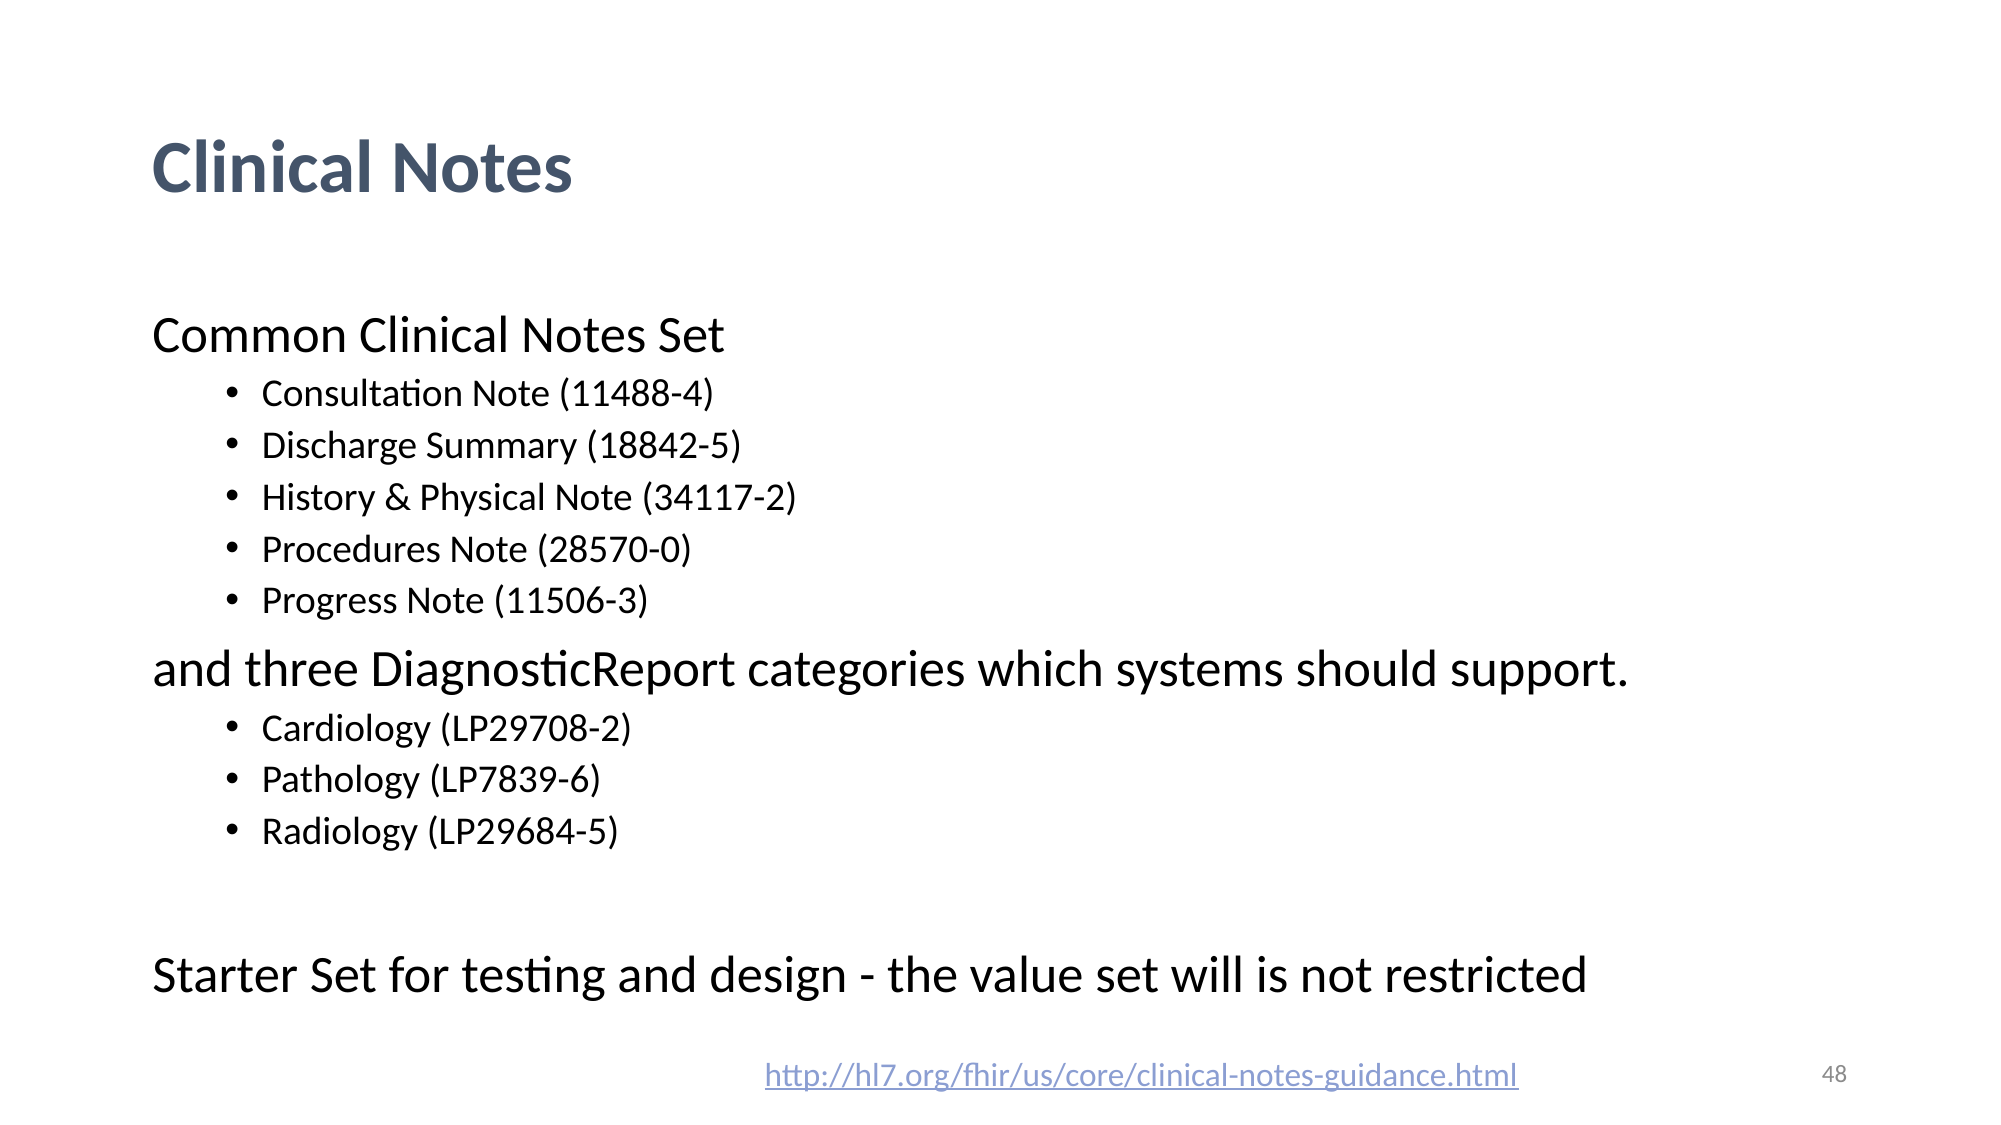

# Clinical Notes
Common Clinical Notes Set
Consultation Note (11488-4)
Discharge Summary (18842-5)
History & Physical Note (34117-2)
Procedures Note (28570-0)
Progress Note (11506-3)
and three DiagnosticReport categories which systems should support.
Cardiology (LP29708-2)
Pathology (LP7839-6)
Radiology (LP29684-5)

Starter Set for testing and design - the value set will is not restricted

http://hl7.org/fhir/us/core/clinical-notes-guidance.html
48